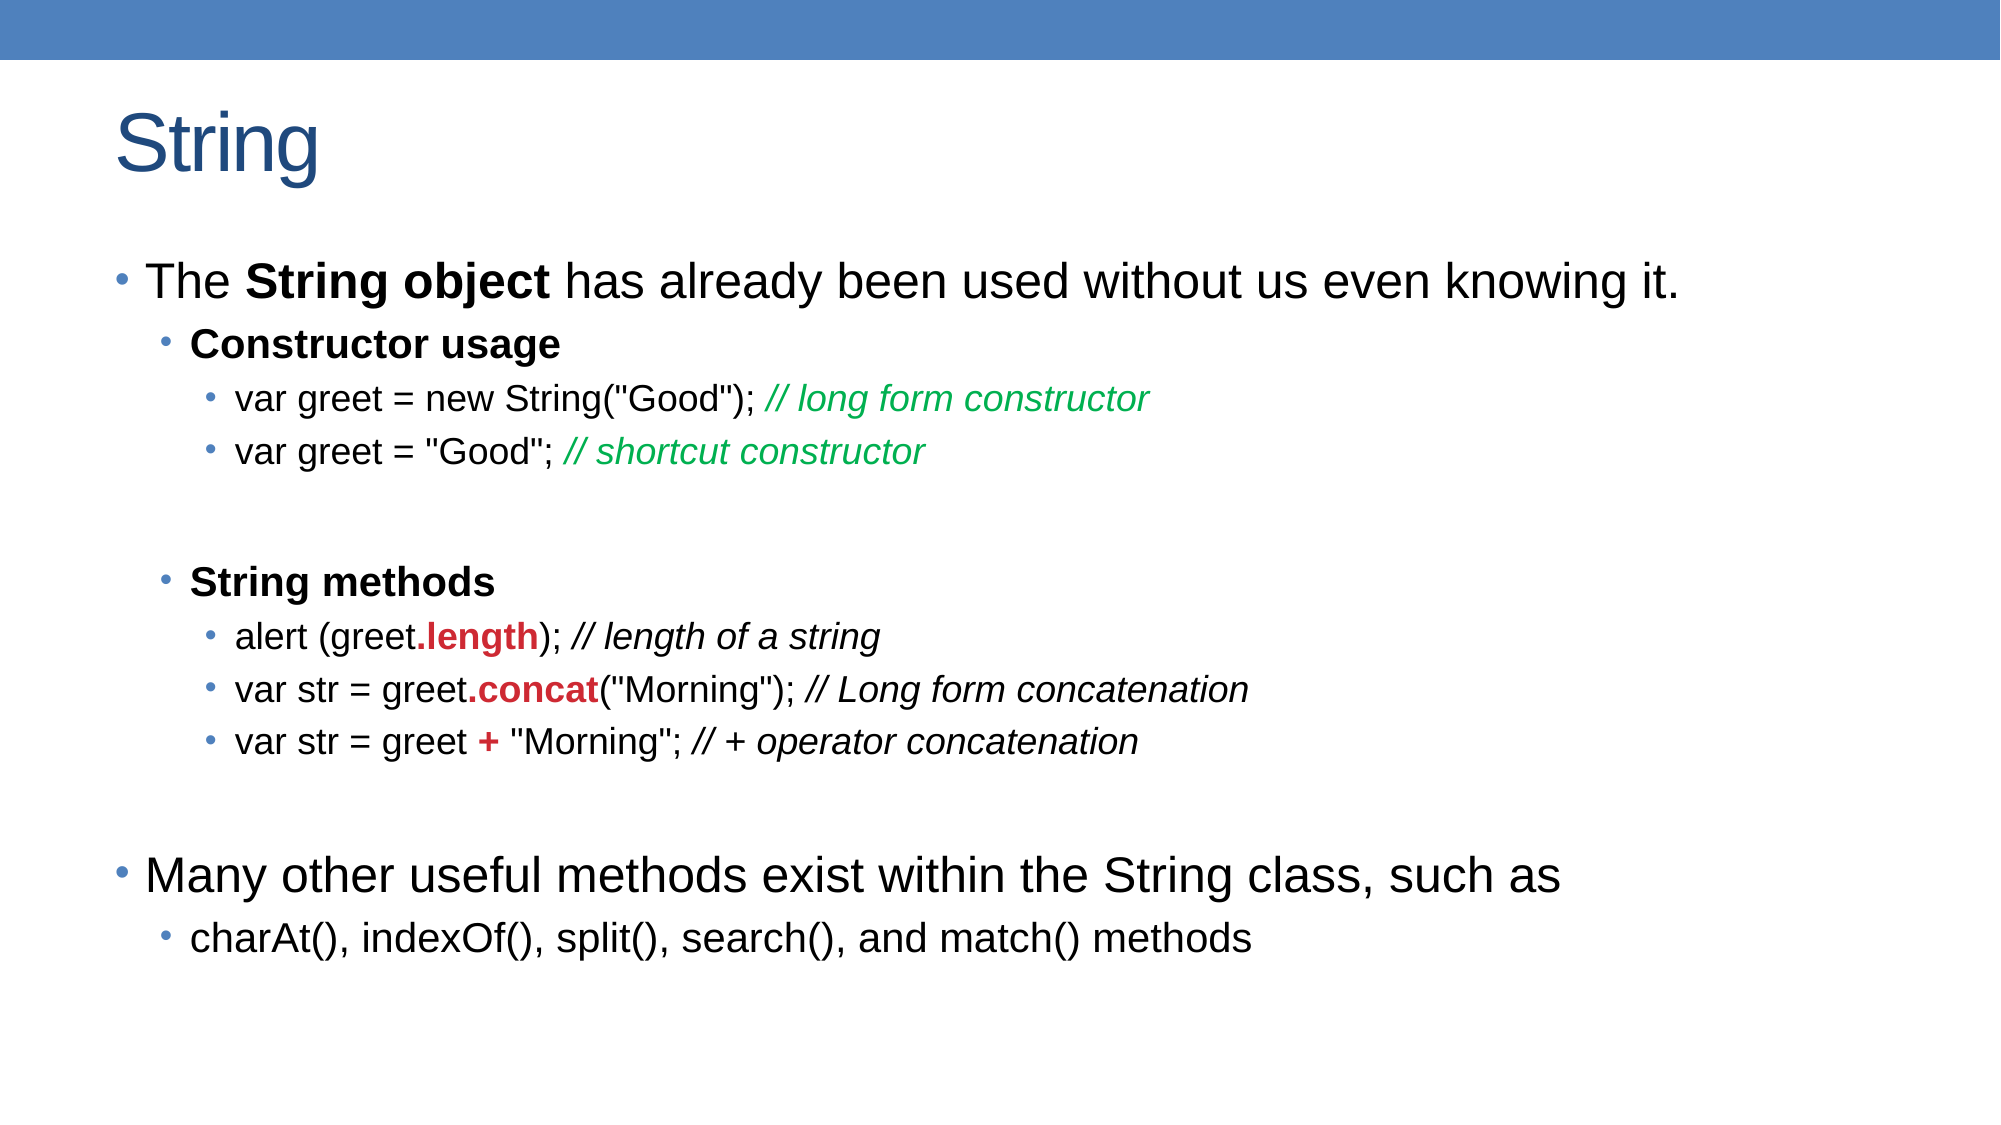

# String
The String object has already been used without us even knowing it.
Constructor usage
var greet = new String("Good"); // long form constructor
var greet = "Good"; // shortcut constructor

String methods
alert (greet.length); // length of a string
var str = greet.concat("Morning"); // Long form concatenation
var str = greet + "Morning"; // + operator concatenation

Many other useful methods exist within the String class, such as
charAt(), indexOf(), split(), search(), and match() methods